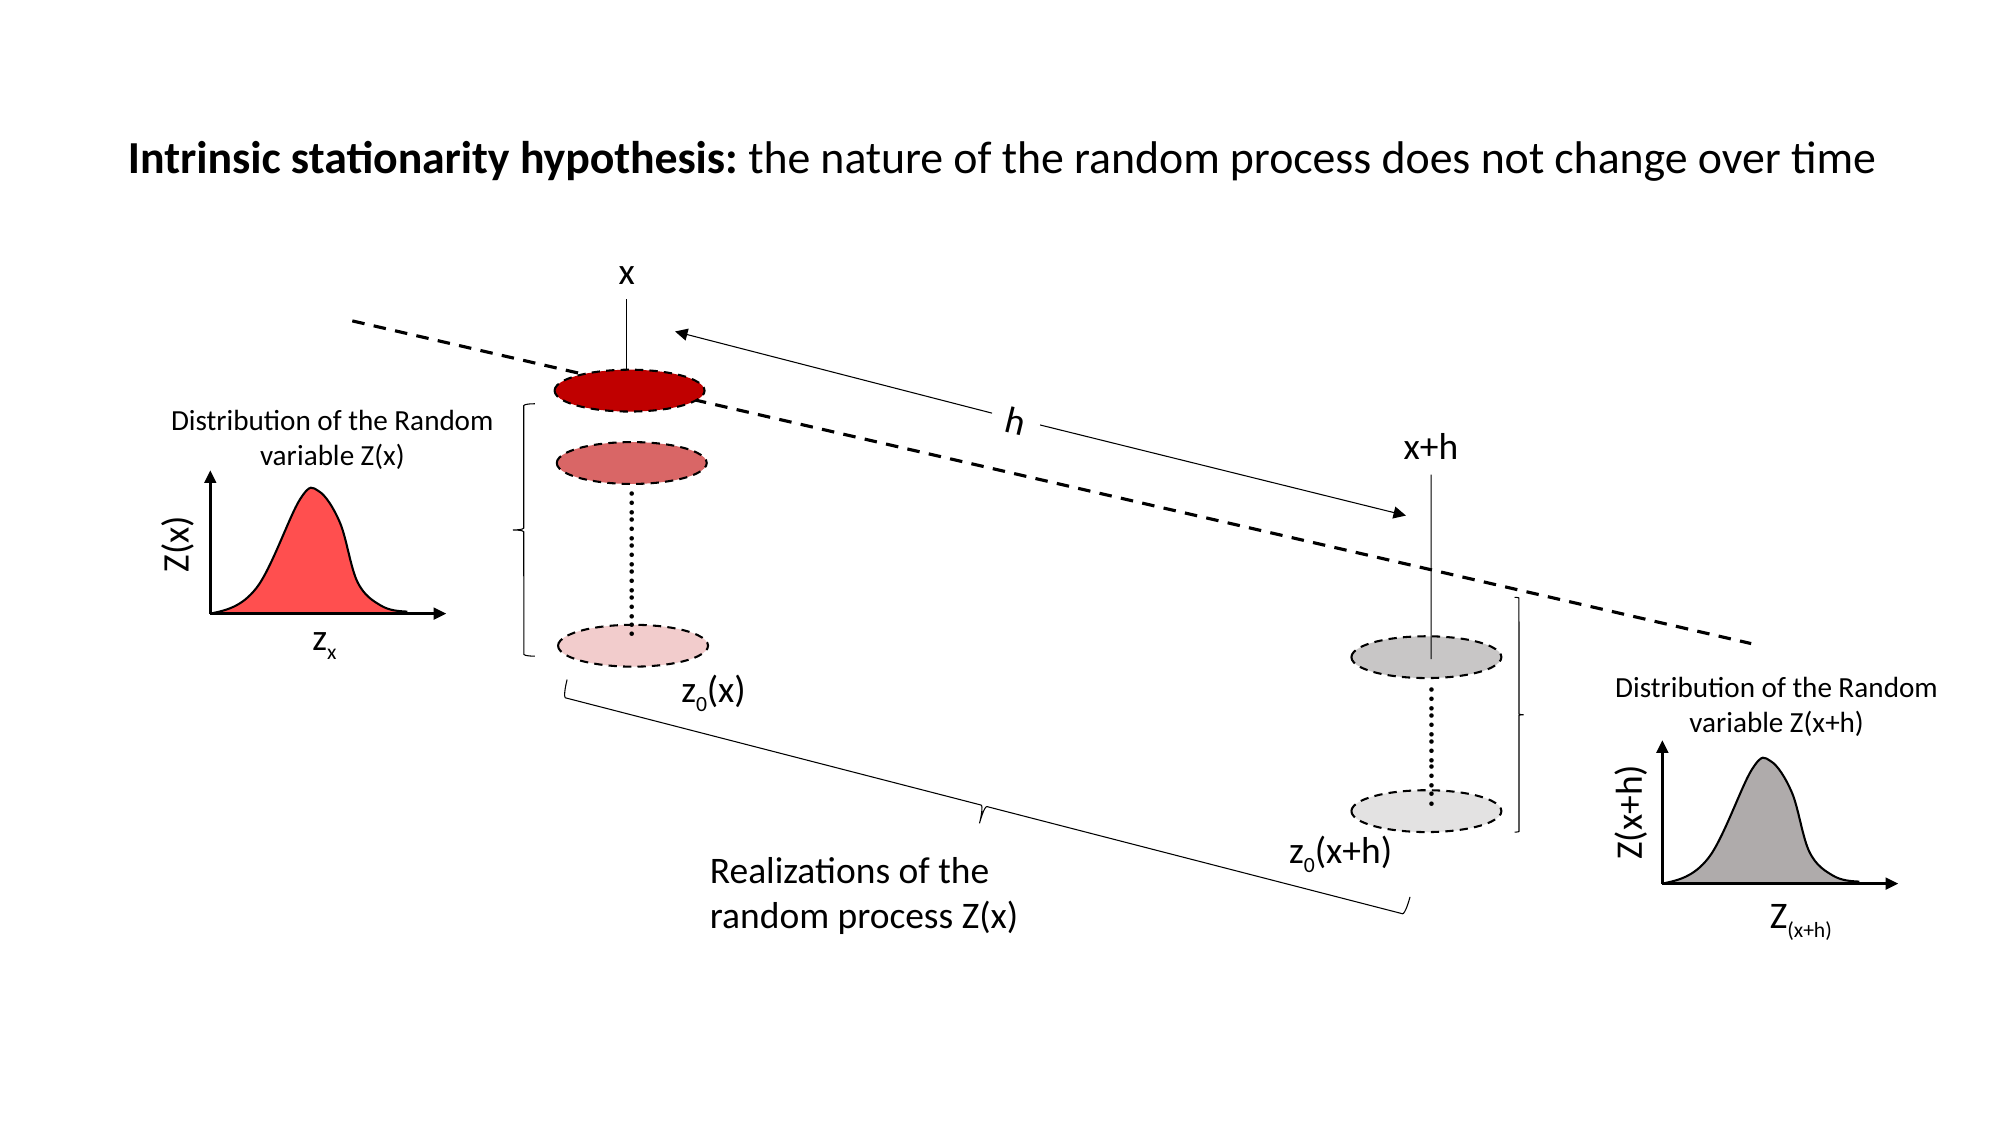

Intrinsic stationarity hypothesis: the nature of the random process does not change over time
x

h
Distribution of the Random variable Z(x)

x+h

Z(x)
……………..

zx

z0(x)

Distribution of the Random variable Z(x+h)

…………..

Z(x+h)

z0(x+h)
Realizations of the
random process Z(x)
Z(x+h)